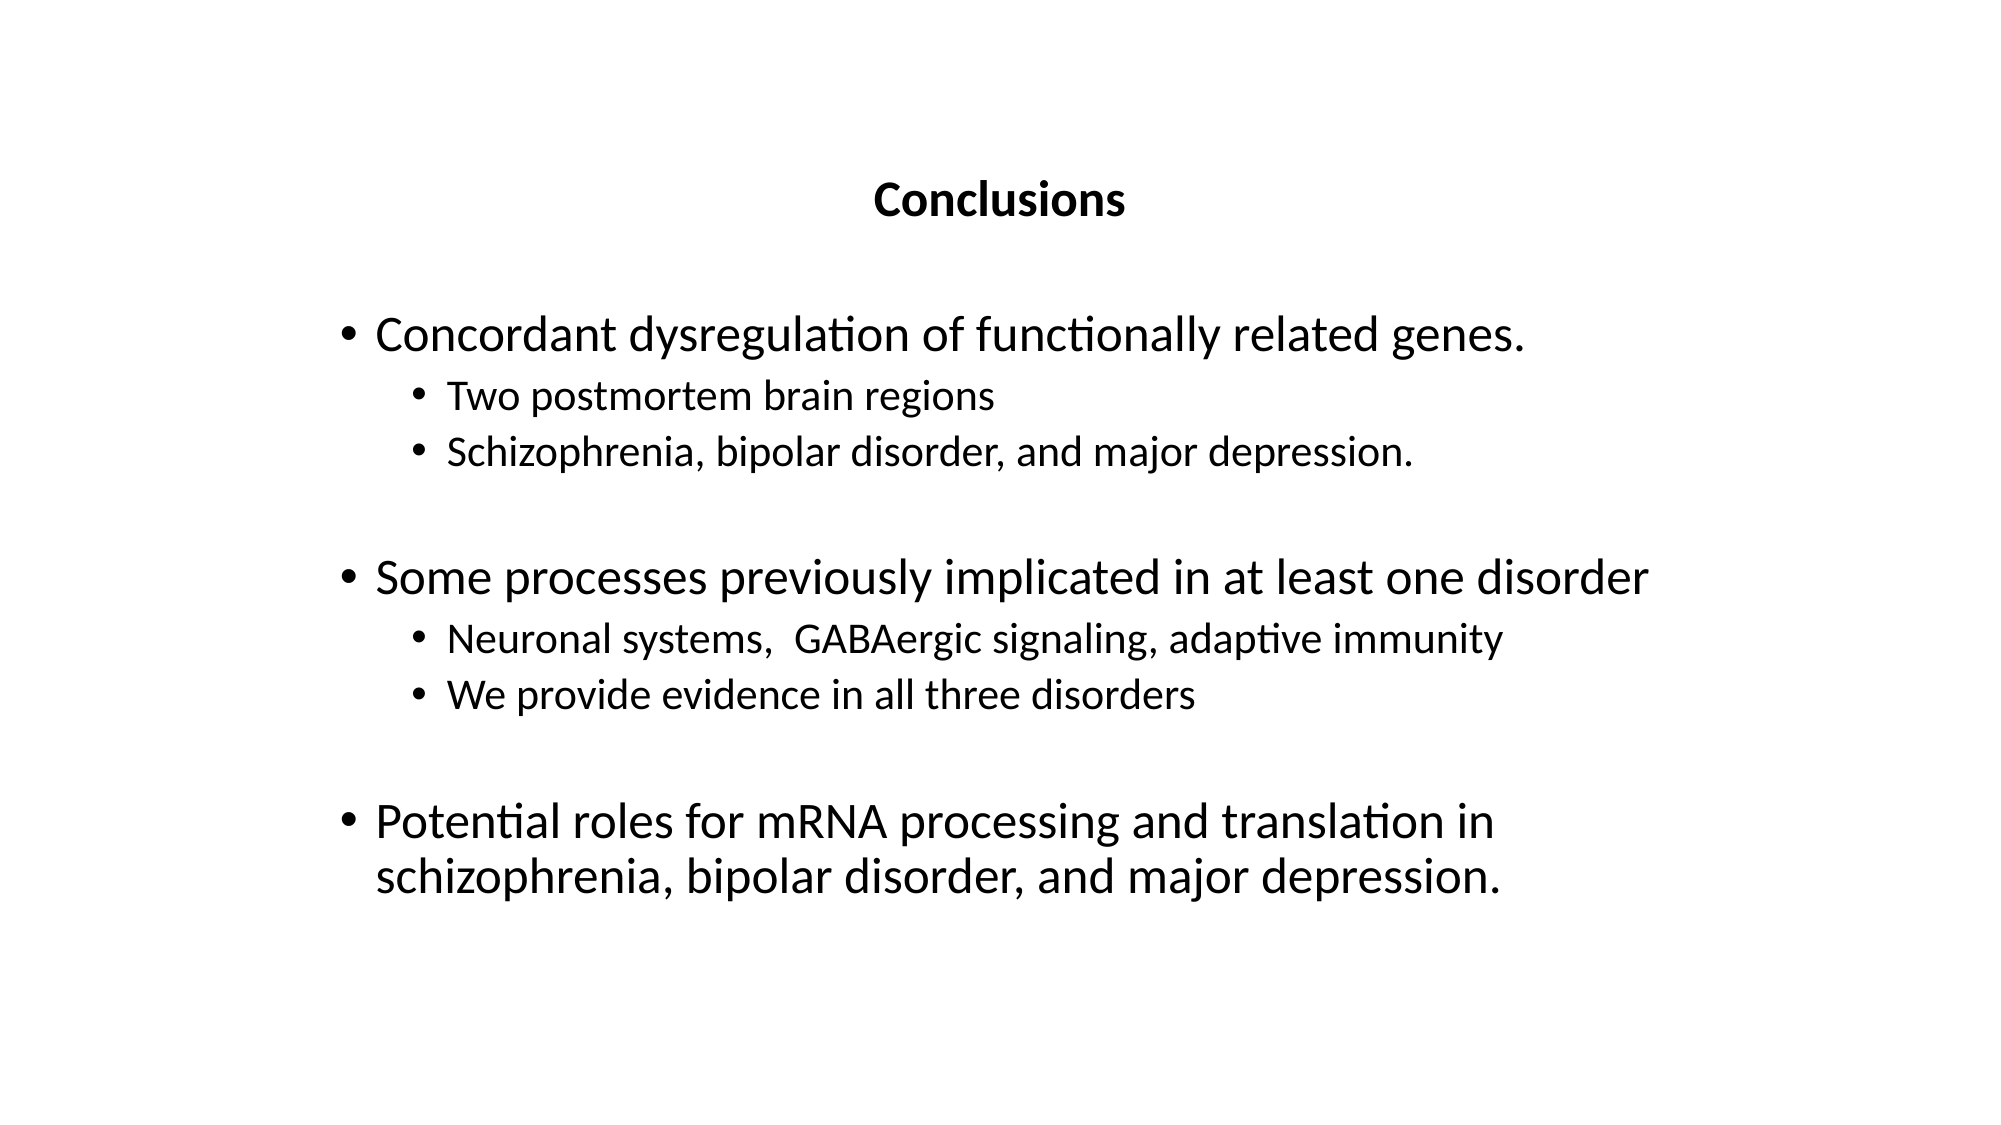

Conclusions

Concordant dysregulation of functionally related genes.
Two postmortem brain regions
Schizophrenia, bipolar disorder, and major depression.

Some processes previously implicated in at least one disorder
Neuronal systems,  GABAergic signaling, adaptive immunity
We provide evidence in all three disorders

Potential roles for mRNA processing and translation in schizophrenia, bipolar disorder, and major depression.